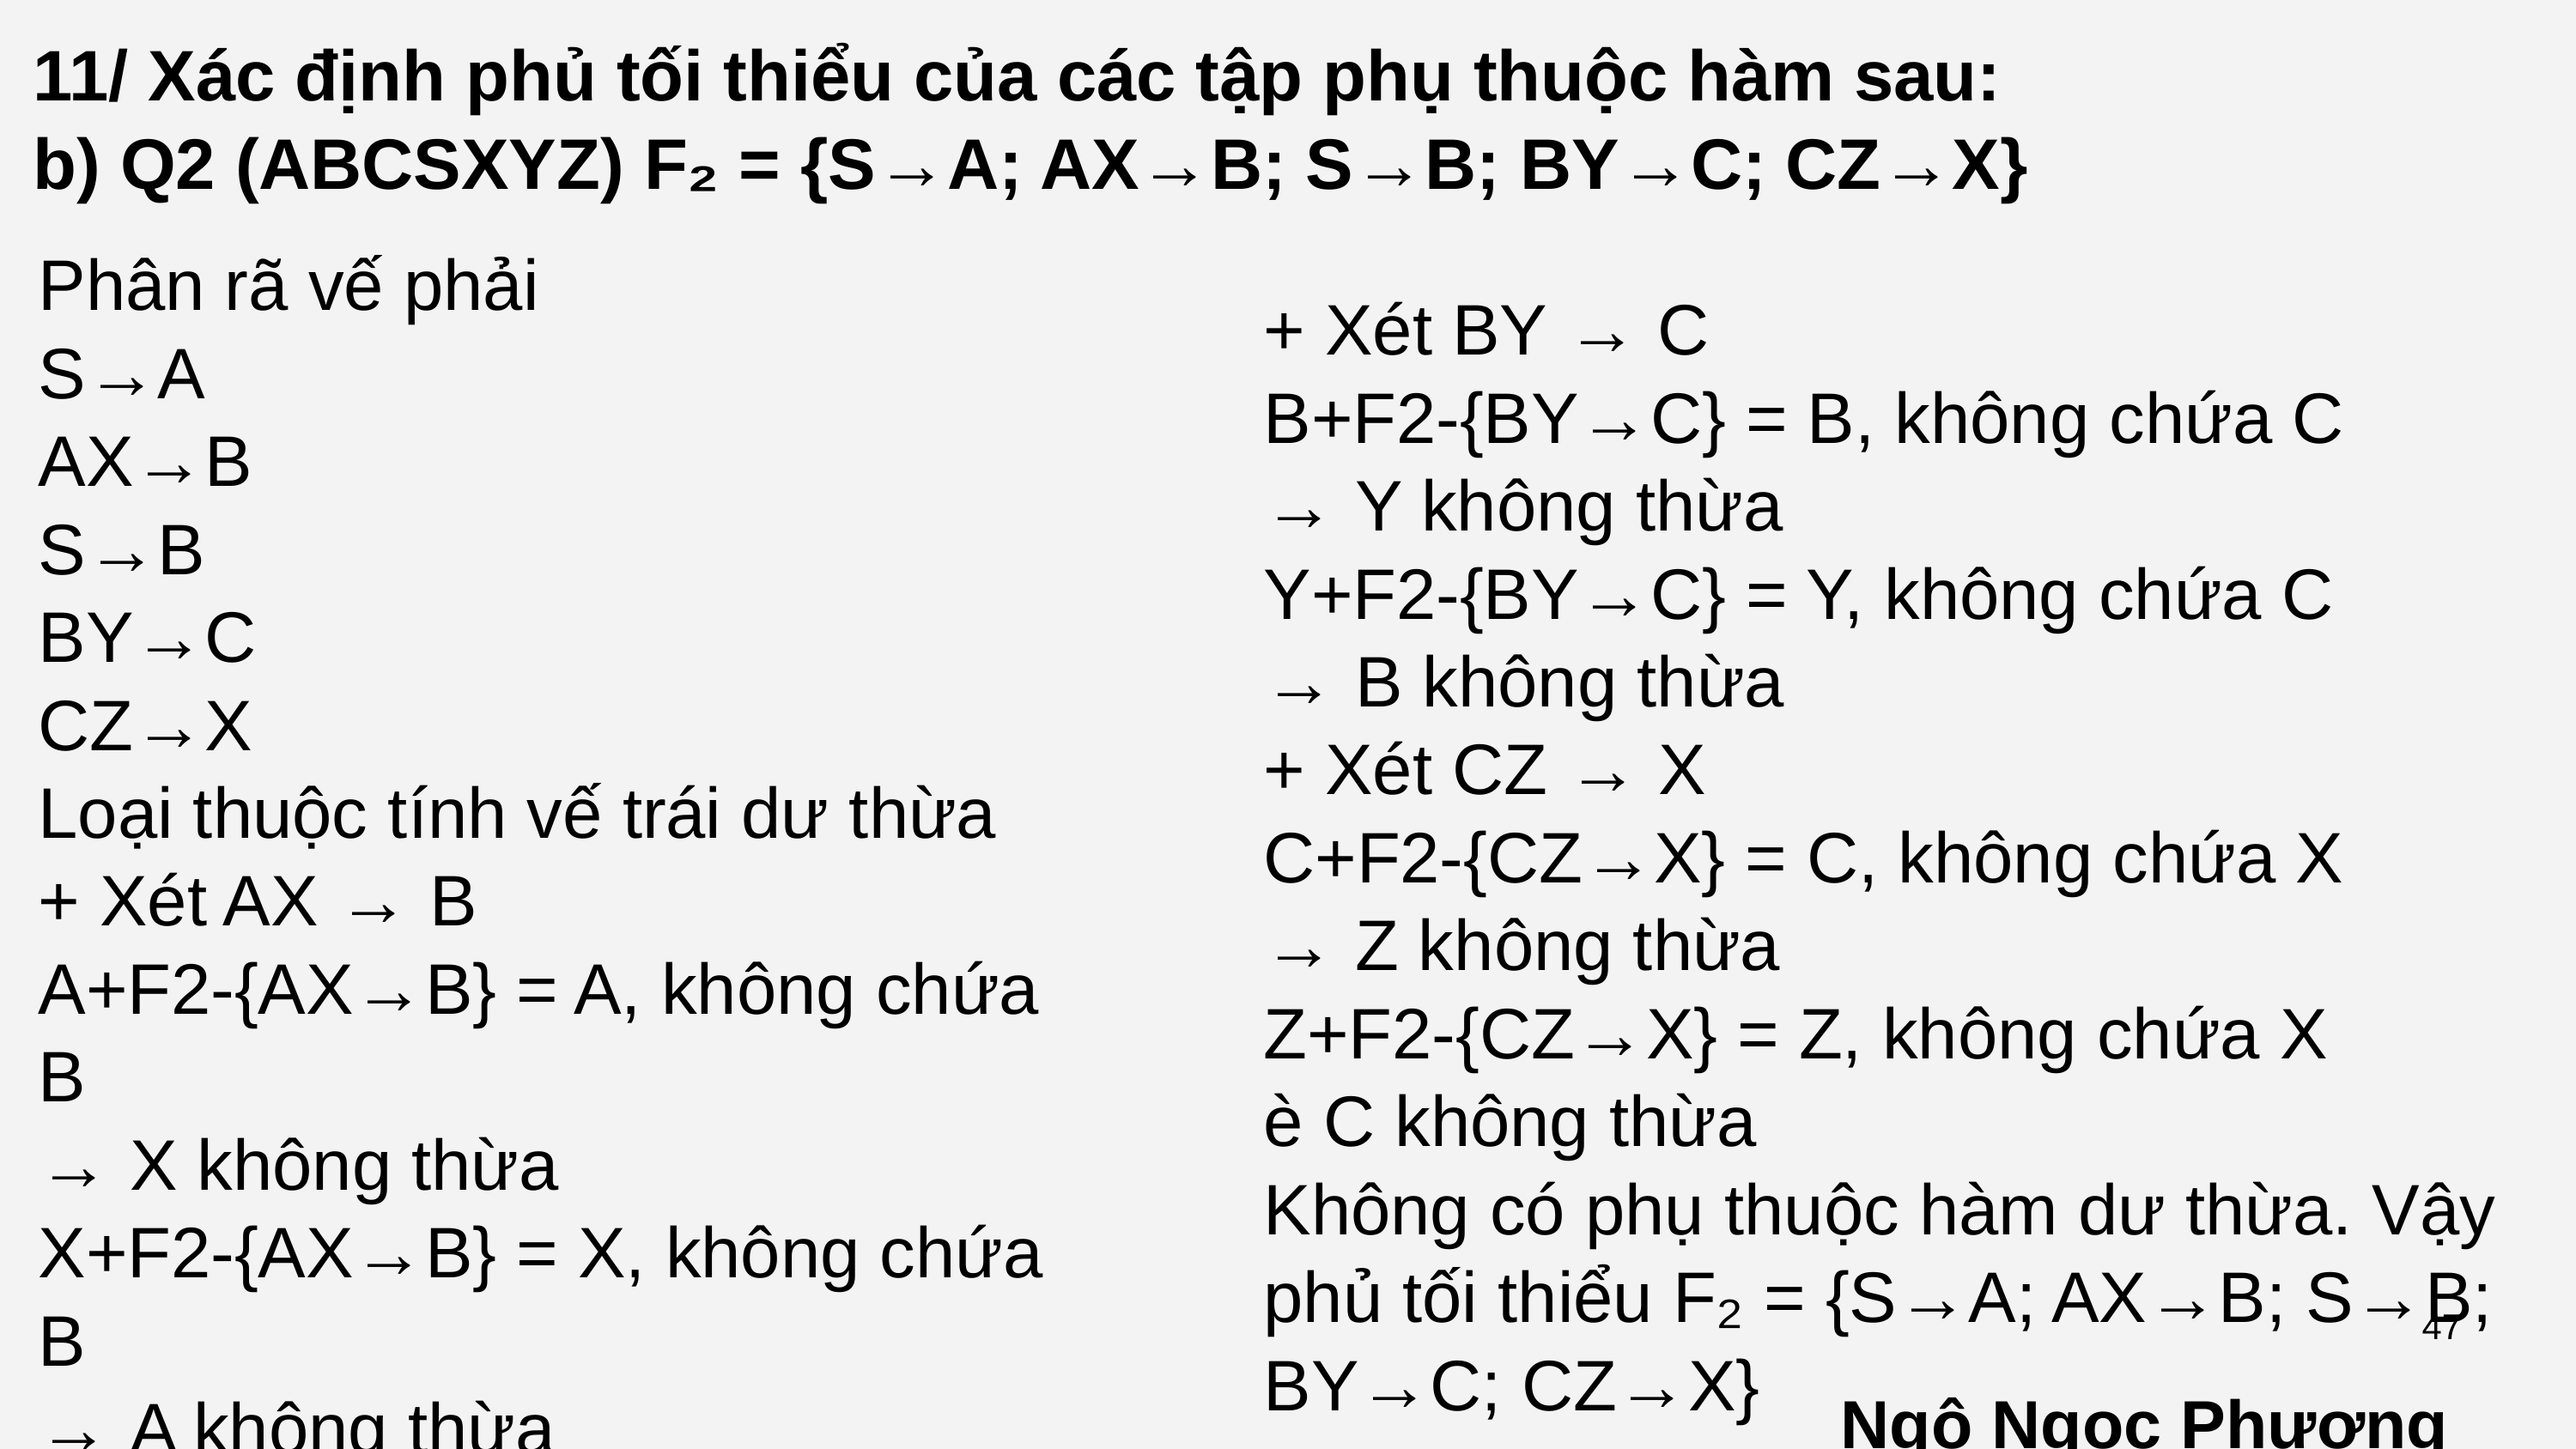

11/ Xác định phủ tối thiểu của các tập phụ thuộc hàm sau:
b) Q2 (ABCSXYZ) F₂ = {S→A; AX→B; S→B; BY→C; CZ→X}

+ Xét BY → C
B+F2-{BY→C} = B, không chứa C
→ Y không thừa
Y+F2-{BY→C} = Y, không chứa C
→ B không thừa
+ Xét CZ → X
C+F2-{CZ→X} = C, không chứa X
→ Z không thừa
Z+F2-{CZ→X} = Z, không chứa X
è C không thừa
Không có phụ thuộc hàm dư thừa. Vậy phủ tối thiểu F₂ = {S→A; AX→B; S→B; BY→C; CZ→X}

Phân rã vế phải
S→A
AX→B
S→B
BY→C
CZ→X
Loại thuộc tính vế trái dư thừa
+ Xét AX → B
A+F2-{AX→B} = A, không chứa B
→ X không thừa
X+F2-{AX→B} = X, không chứa B
→ A không thừa

47
Ngô Ngọc Phương Trinh